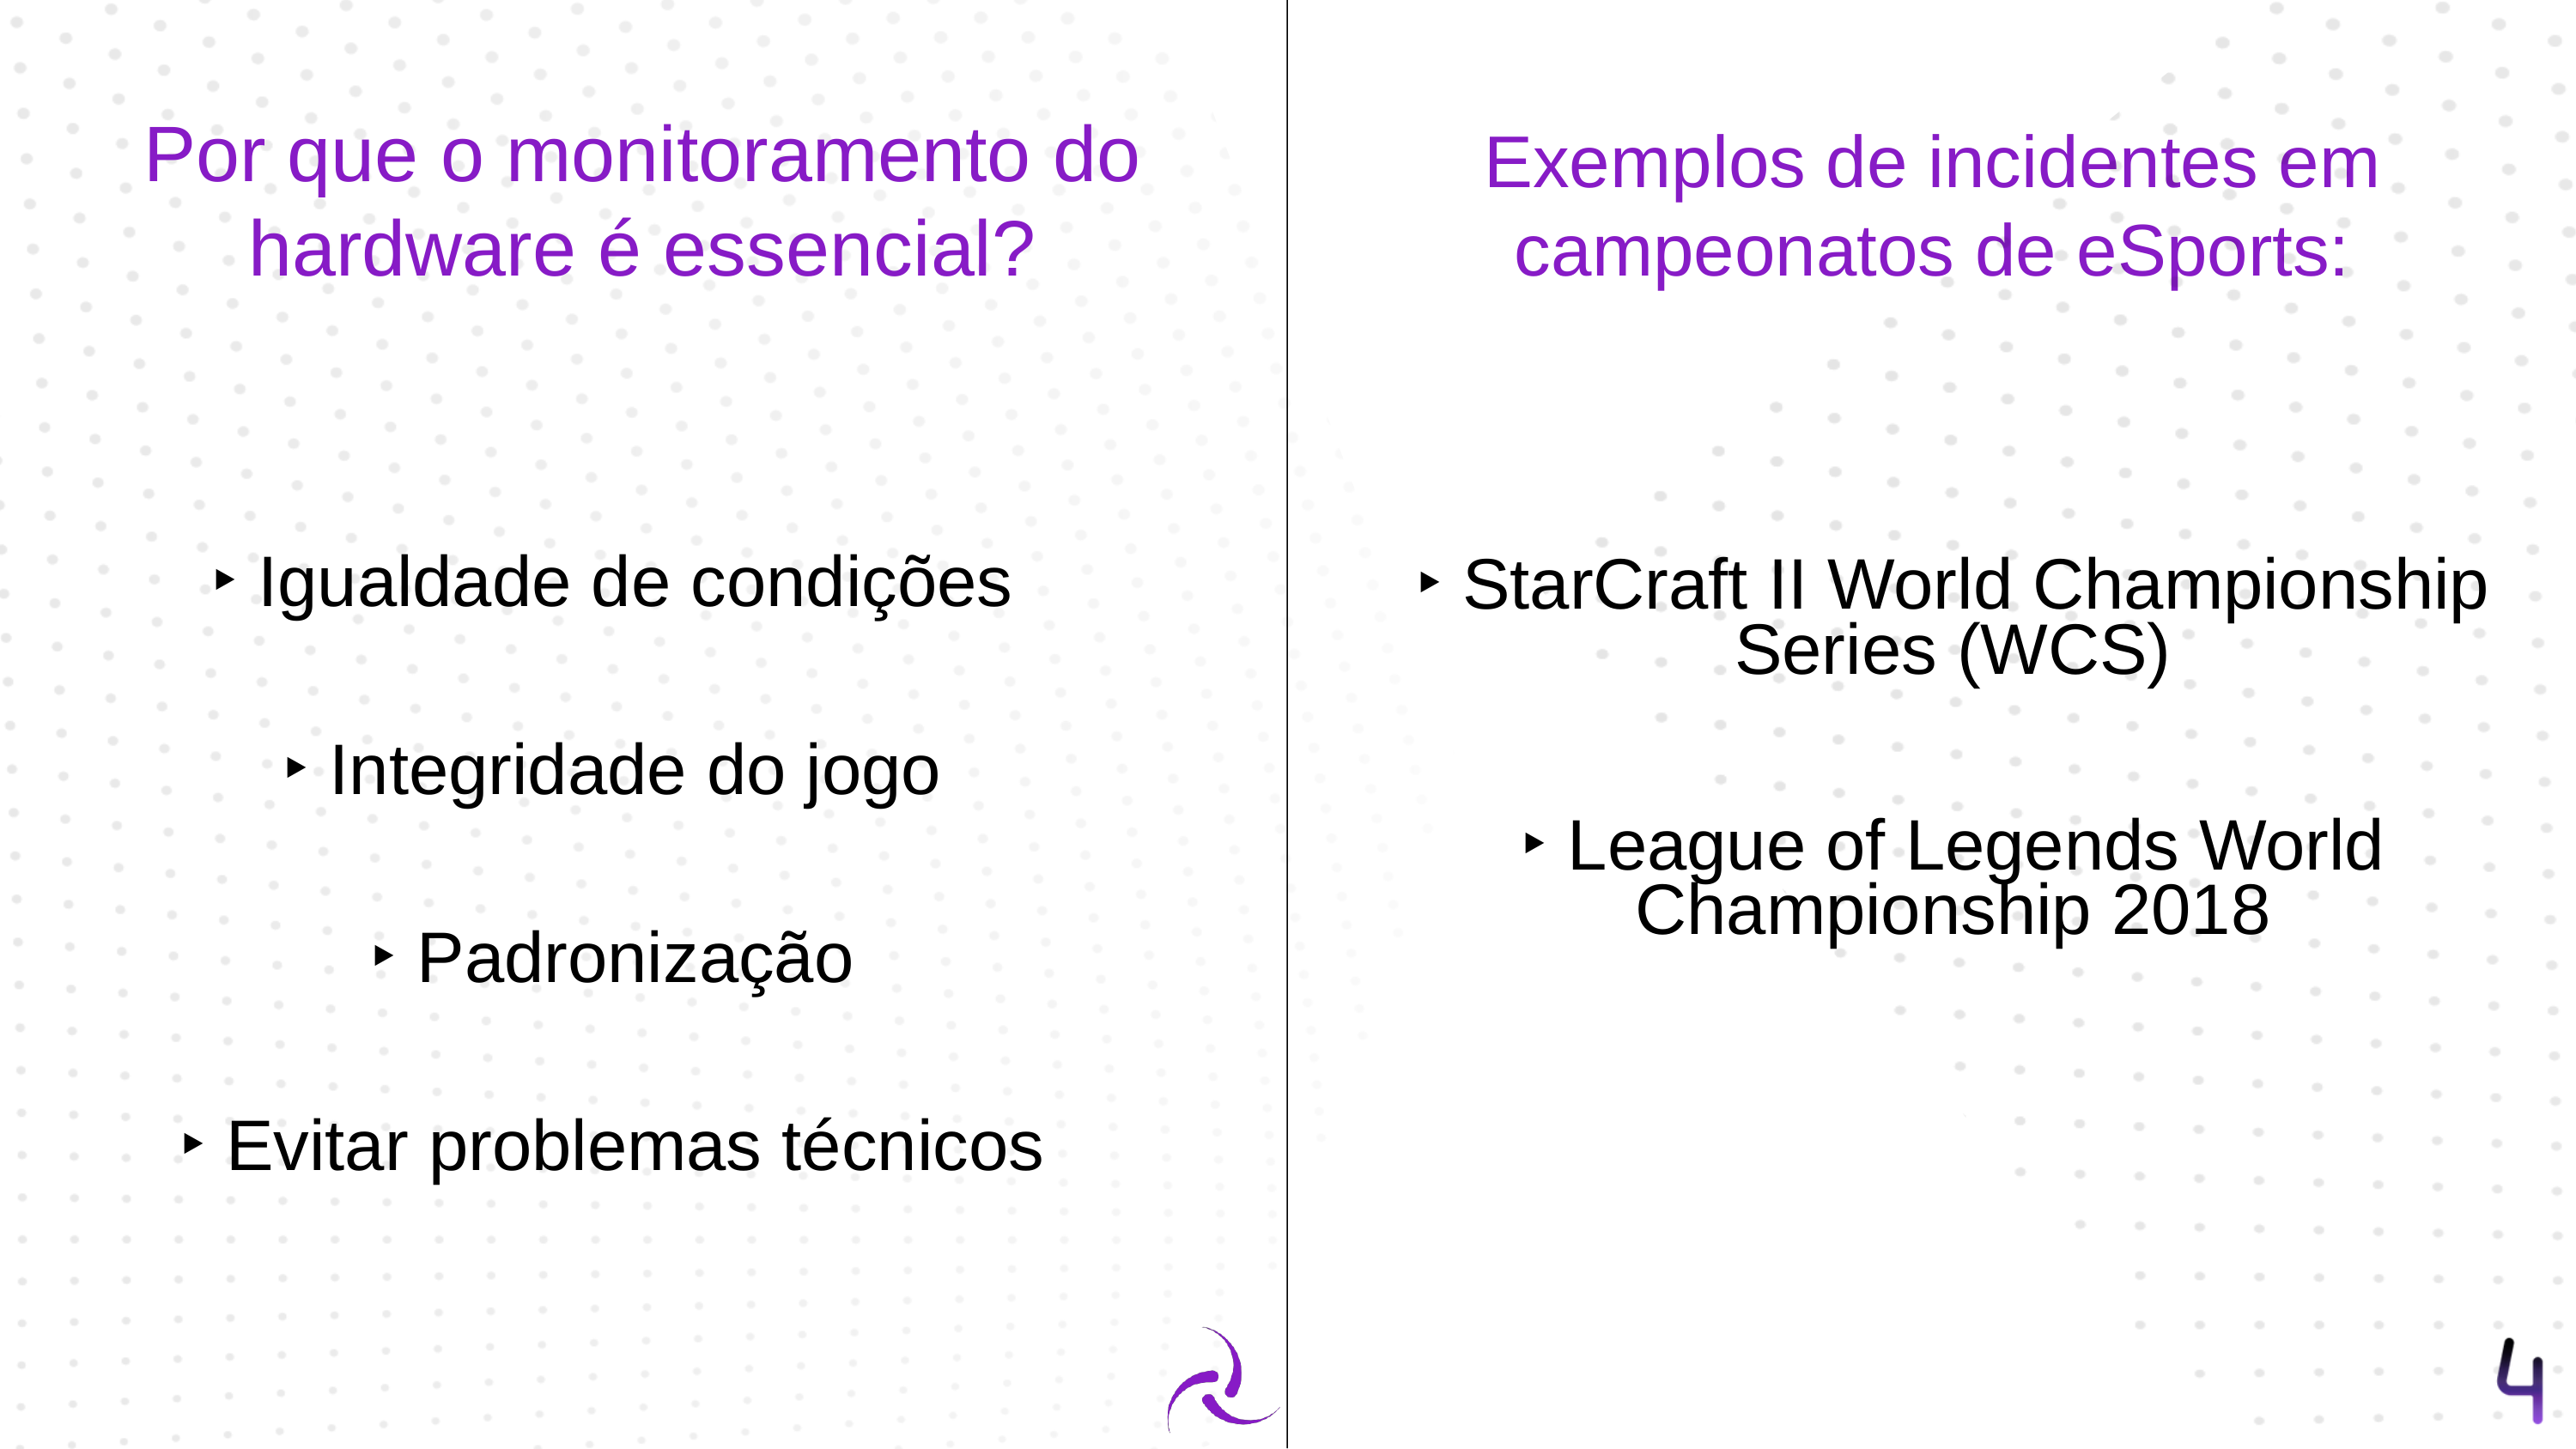

Por que o monitoramento do hardware é essencial?

Exemplos de incidentes em campeonatos de eSports:

‣ StarCraft II World Championship Series (WCS)

‣ League of Legends World Championship 2018
‣ Igualdade de condições

‣ Integridade do jogo

‣ Padronização

‣ Evitar problemas técnicos